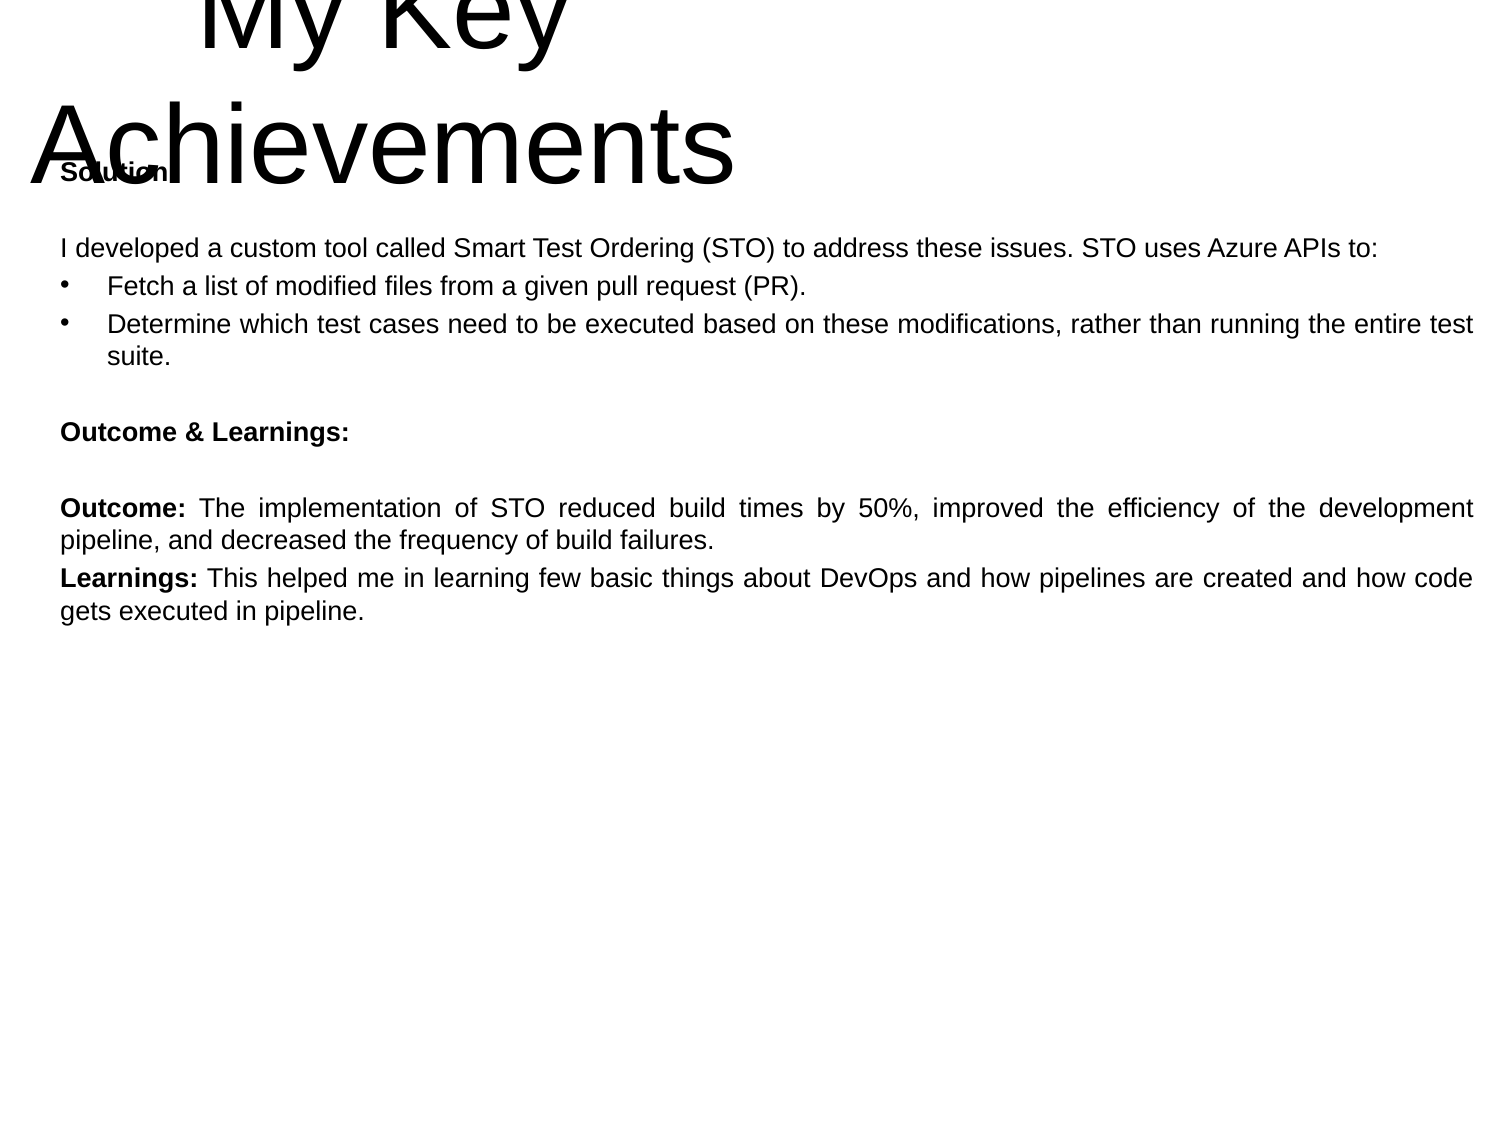

# My Key Achievements
Solution:

I developed a custom tool called Smart Test Ordering (STO) to address these issues. STO uses Azure APIs to:
Fetch a list of modified files from a given pull request (PR).
Determine which test cases need to be executed based on these modifications, rather than running the entire test suite.

Outcome & Learnings:

Outcome: The implementation of STO reduced build times by 50%, improved the efficiency of the development pipeline, and decreased the frequency of build failures.
Learnings: This helped me in learning few basic things about DevOps and how pipelines are created and how code gets executed in pipeline.